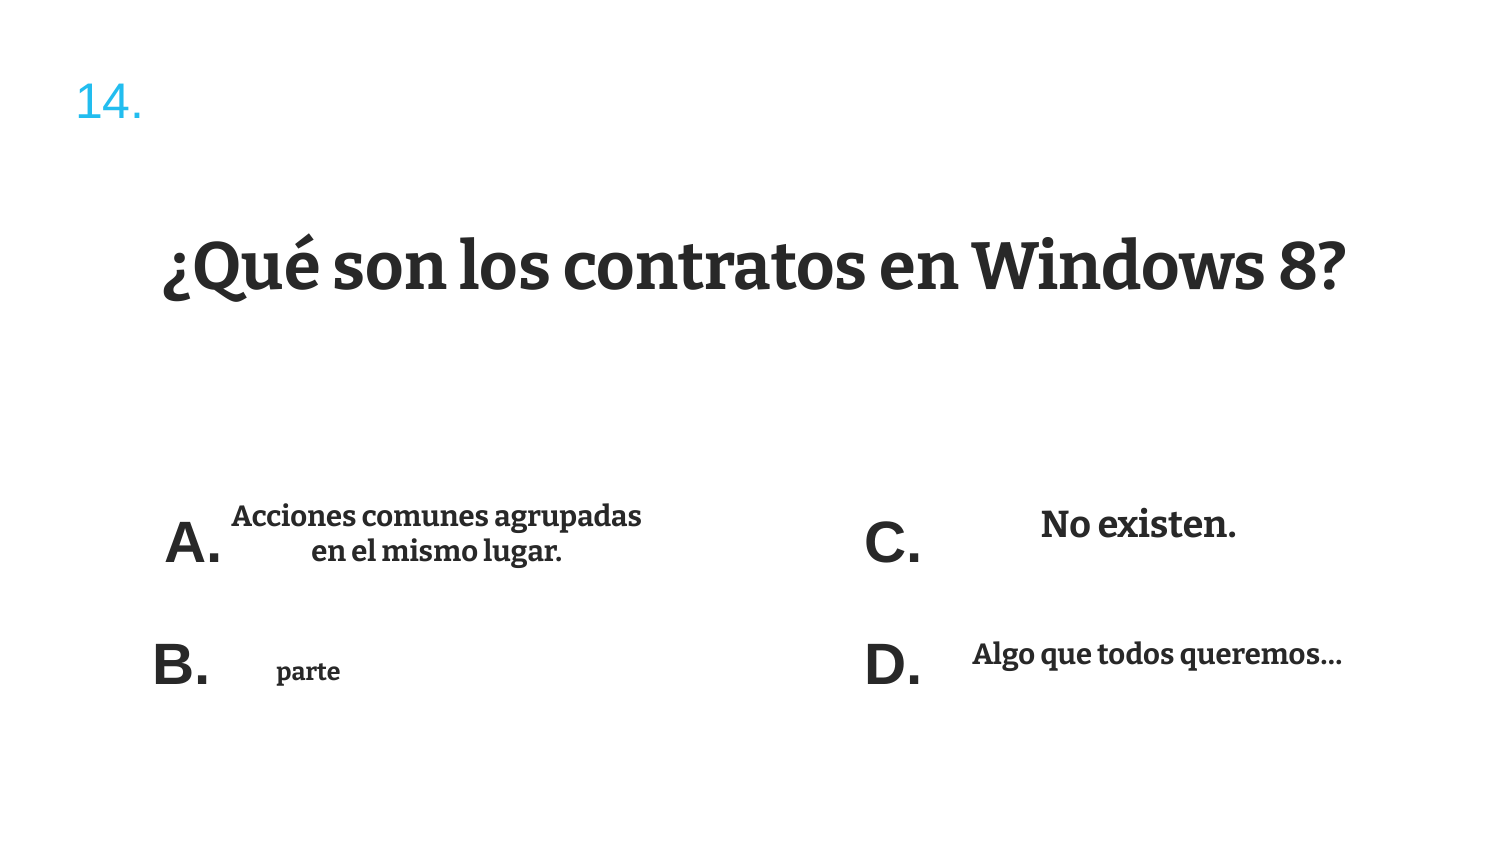

14.
¿Qué son los contratos en Windows 8?
Acciones comunes agrupadas en el mismo lugar.
No existen.
A.
C.

Barra de acciones. Puede estar en la parte superior o inferior.

B.
D.

Algo que todos queremos…